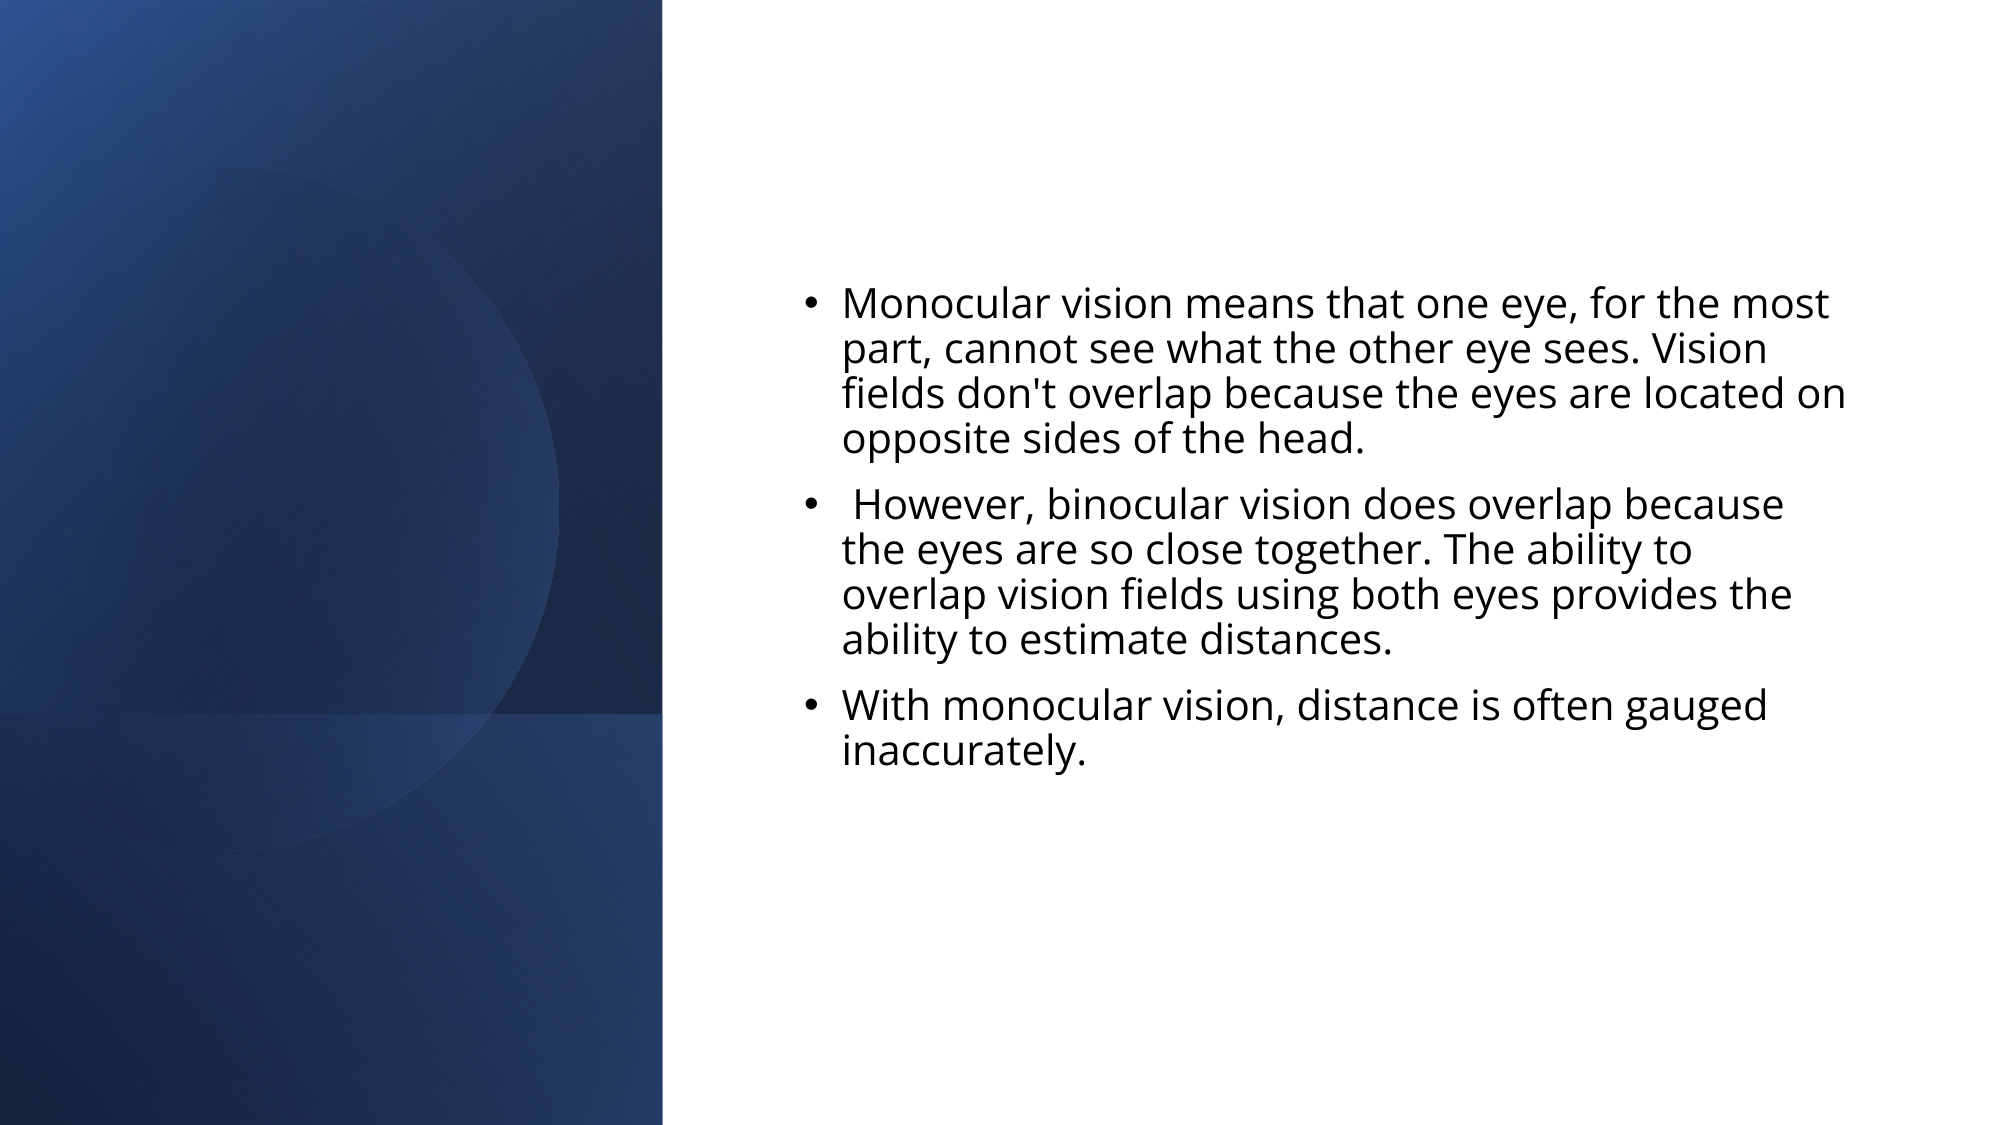

Monocular vision means that one eye, for the most part, cannot see what the other eye sees. Vision fields don't overlap because the eyes are located on opposite sides of the head.
 However, binocular vision does overlap because the eyes are so close together. The ability to overlap vision fields using both eyes provides the ability to estimate distances.
With monocular vision, distance is often gauged inaccurately.